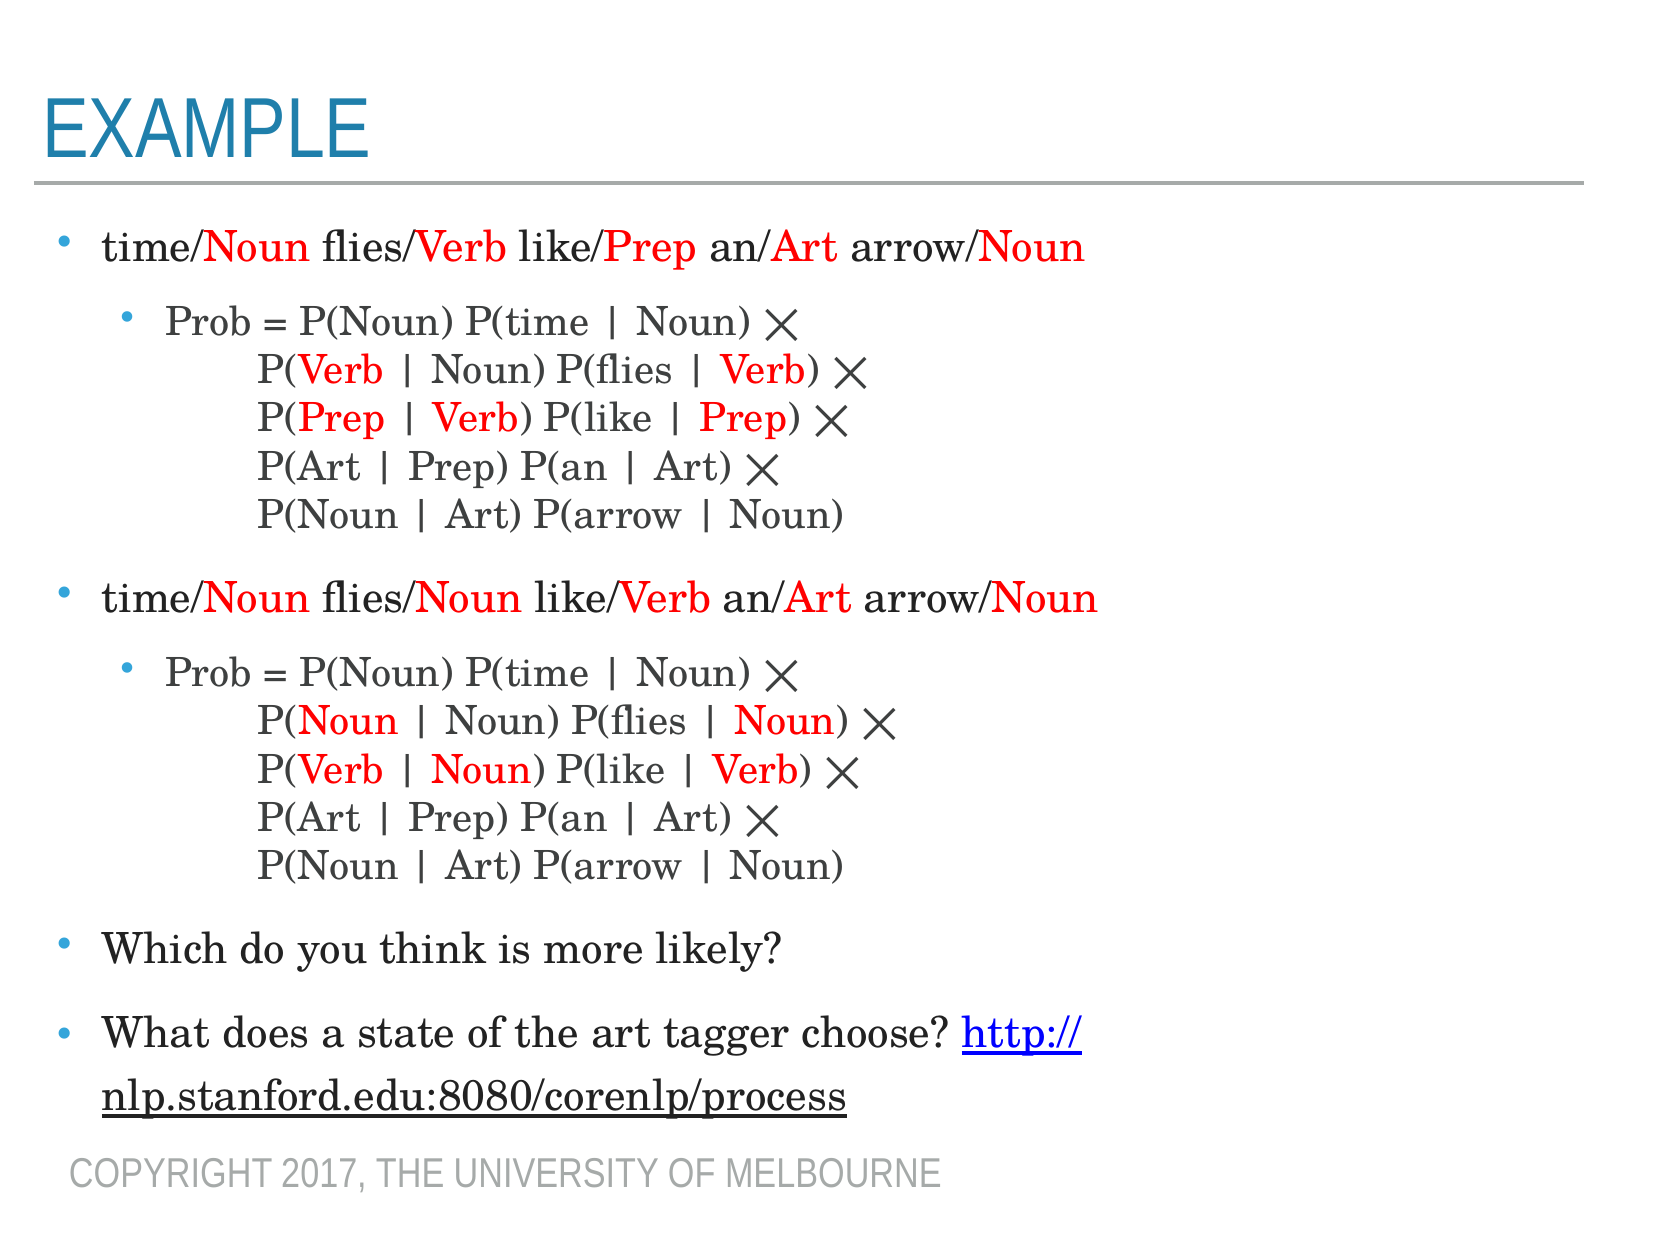

# Example
time/Noun flies/Verb like/Prep an/Art arrow/Noun
Prob = P(Noun) P(time | Noun) ⨉
	P(Verb | Noun) P(flies | Verb) ⨉
	P(Prep | Verb) P(like | Prep) ⨉
	P(Art | Prep) P(an | Art) ⨉
	P(Noun | Art) P(arrow | Noun)
time/Noun flies/Noun like/Verb an/Art arrow/Noun
Prob = P(Noun) P(time | Noun) ⨉
	P(Noun | Noun) P(flies | Noun) ⨉
	P(Verb | Noun) P(like | Verb) ⨉
	P(Art | Prep) P(an | Art) ⨉
	P(Noun | Art) P(arrow | Noun)
Which do you think is more likely?
What does a state of the art tagger choose? http://nlp.stanford.edu:8080/corenlp/process